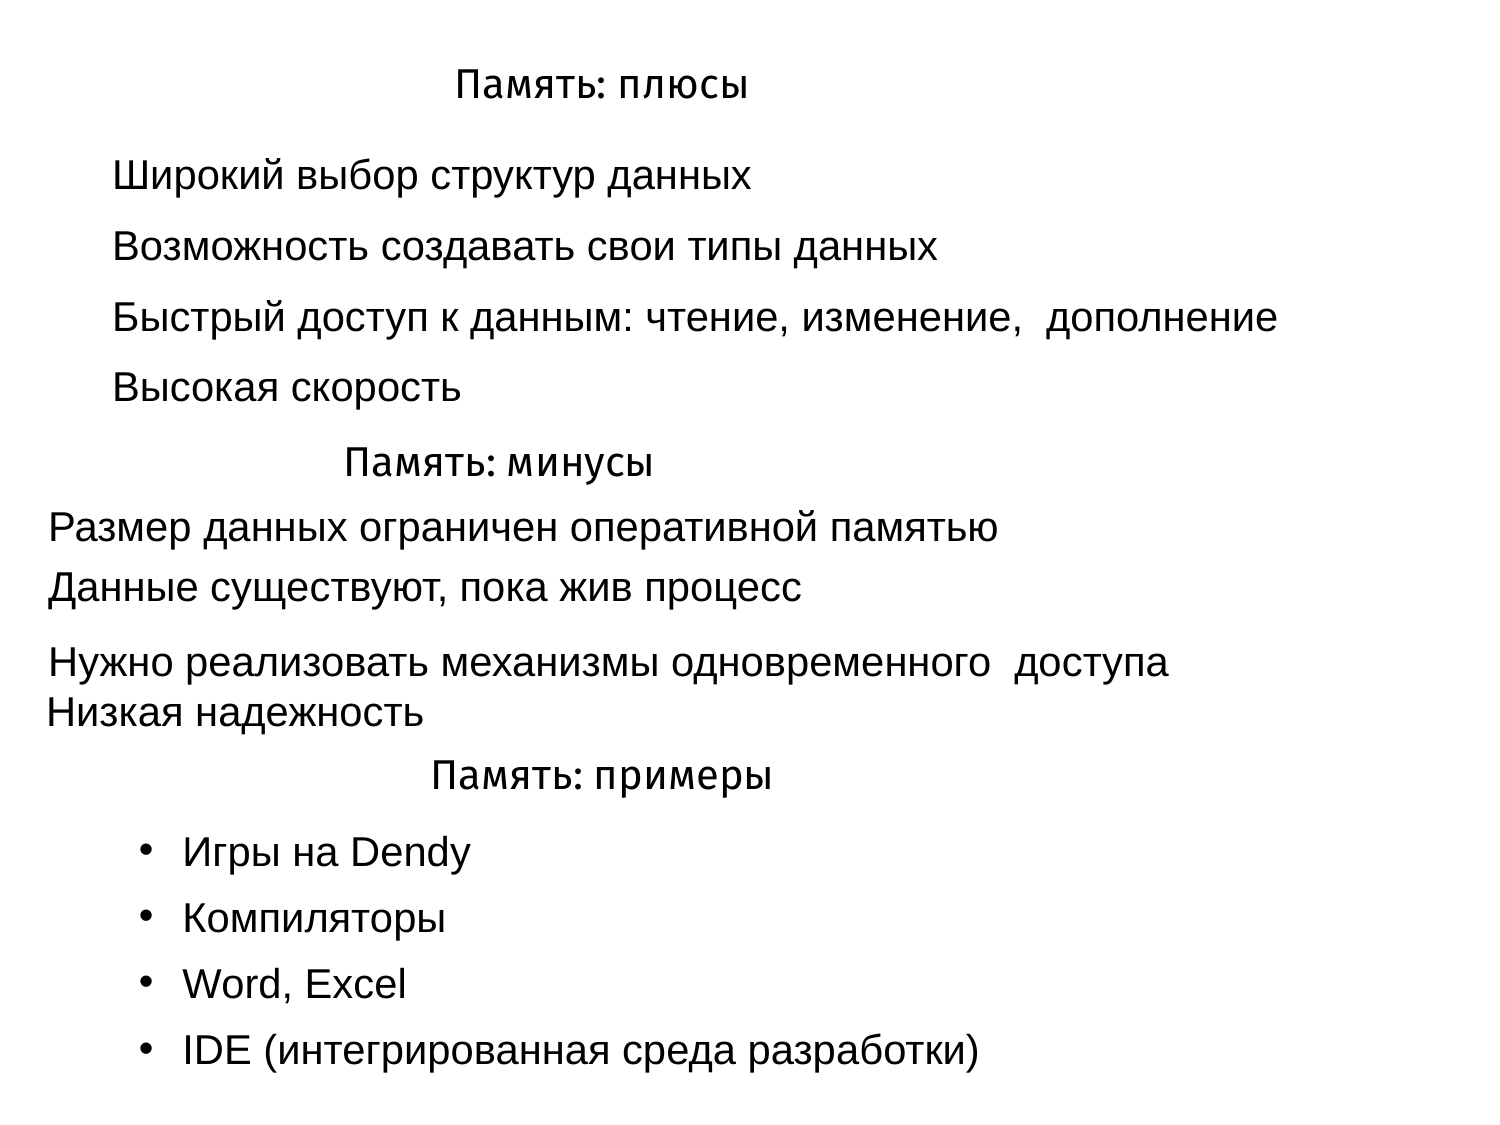

# Память: плюсы
Широкий выбор структур данных
Возможность создавать свои типы данных
Быстрый доступ к данным: чтение, изменение,  дополнение
Высокая скорость
Память: минусы
Размер данных ограничен оперативной памятью
Данные существуют, пока жив процесс
Нужно реализовать механизмы одновременного  доступа
Низкая надежность
Память: примеры
Игры на Dendy
Компиляторы
Word, Excel
IDE (интегрированная среда разработки)